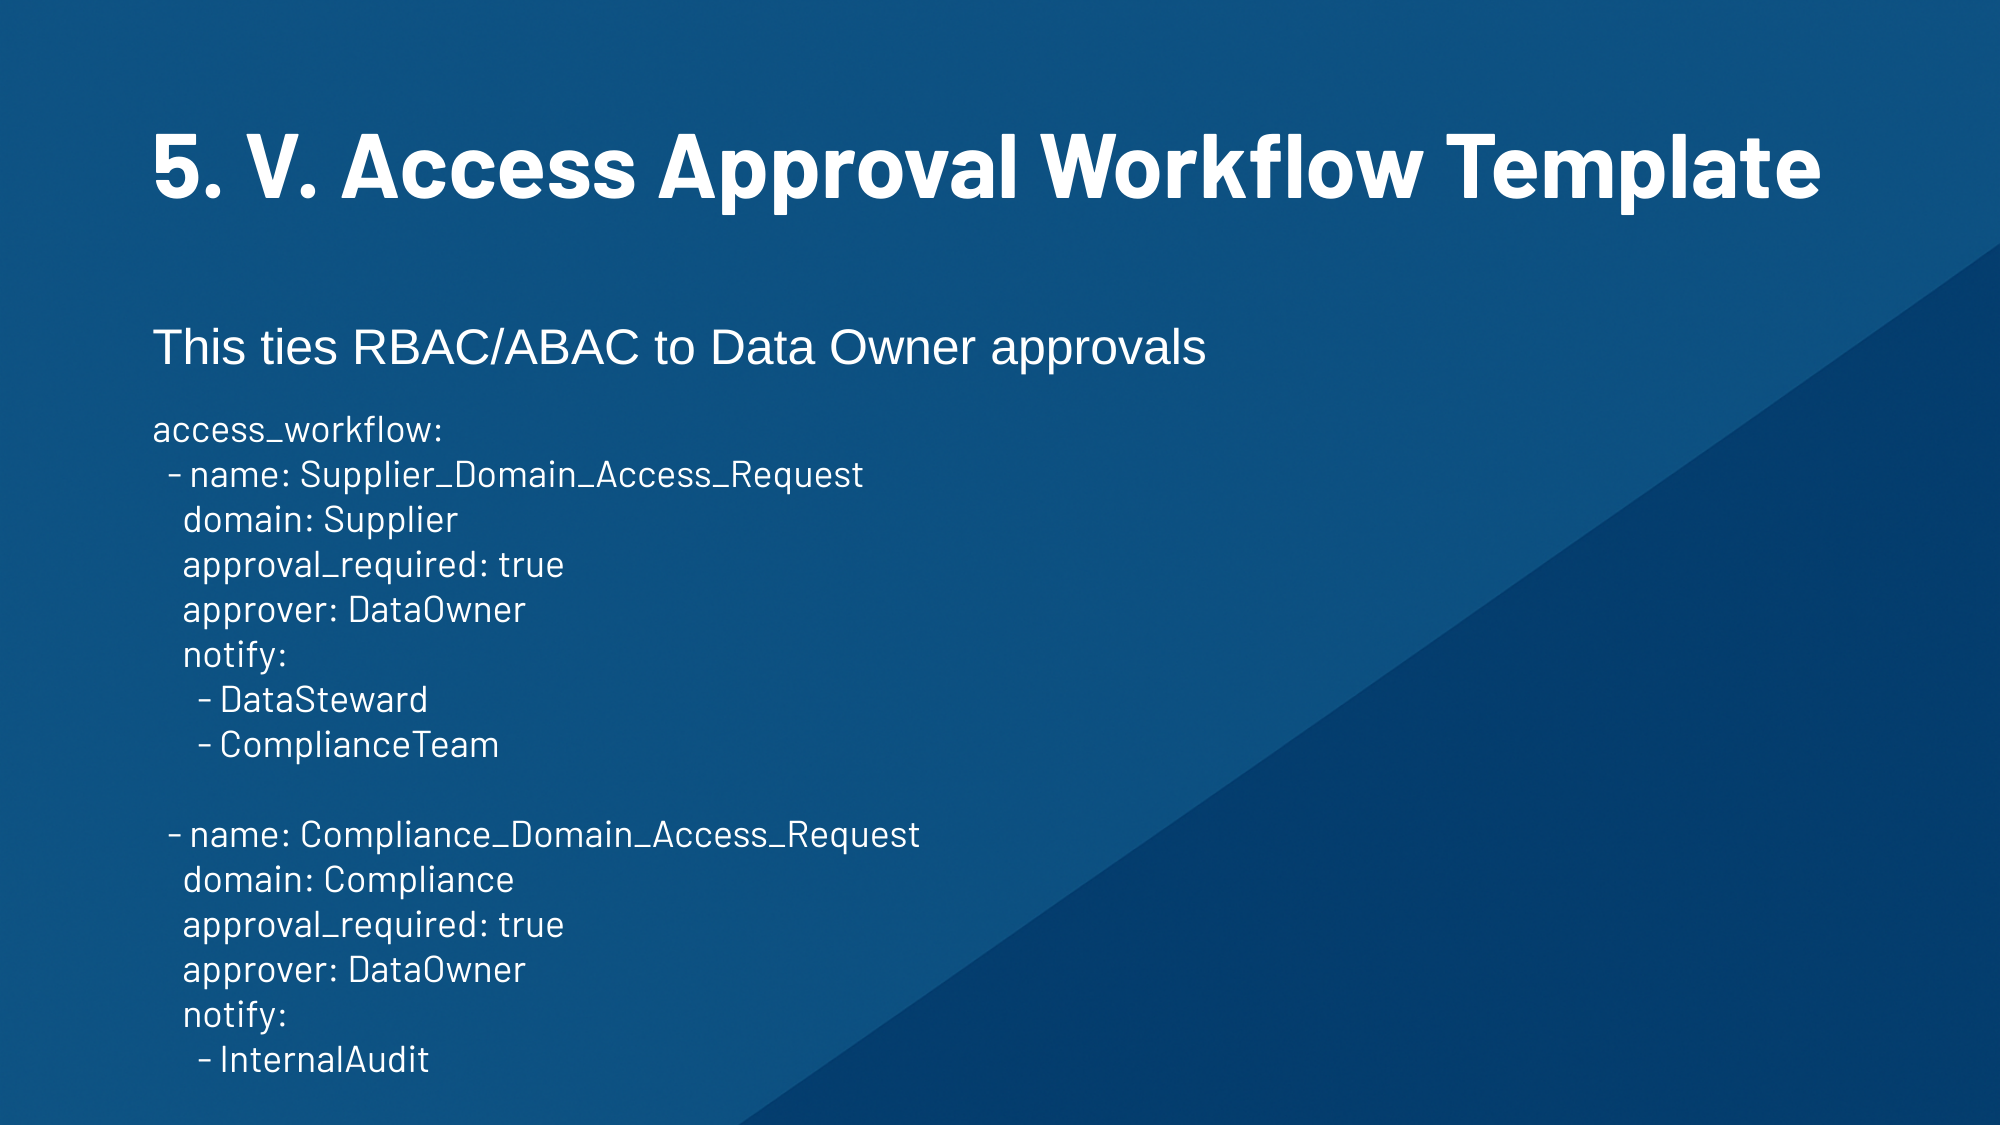

# 5. V. Access Approval Workflow Template
This ties RBAC/ABAC to Data Owner approvals
access_workflow:
  - name: Supplier_Domain_Access_Request
    domain: Supplier
    approval_required: true
    approver: DataOwner
    notify:
      - DataSteward
      - ComplianceTeam

  - name: Compliance_Domain_Access_Request
    domain: Compliance
    approval_required: true
    approver: DataOwner
    notify:
      - InternalAudit